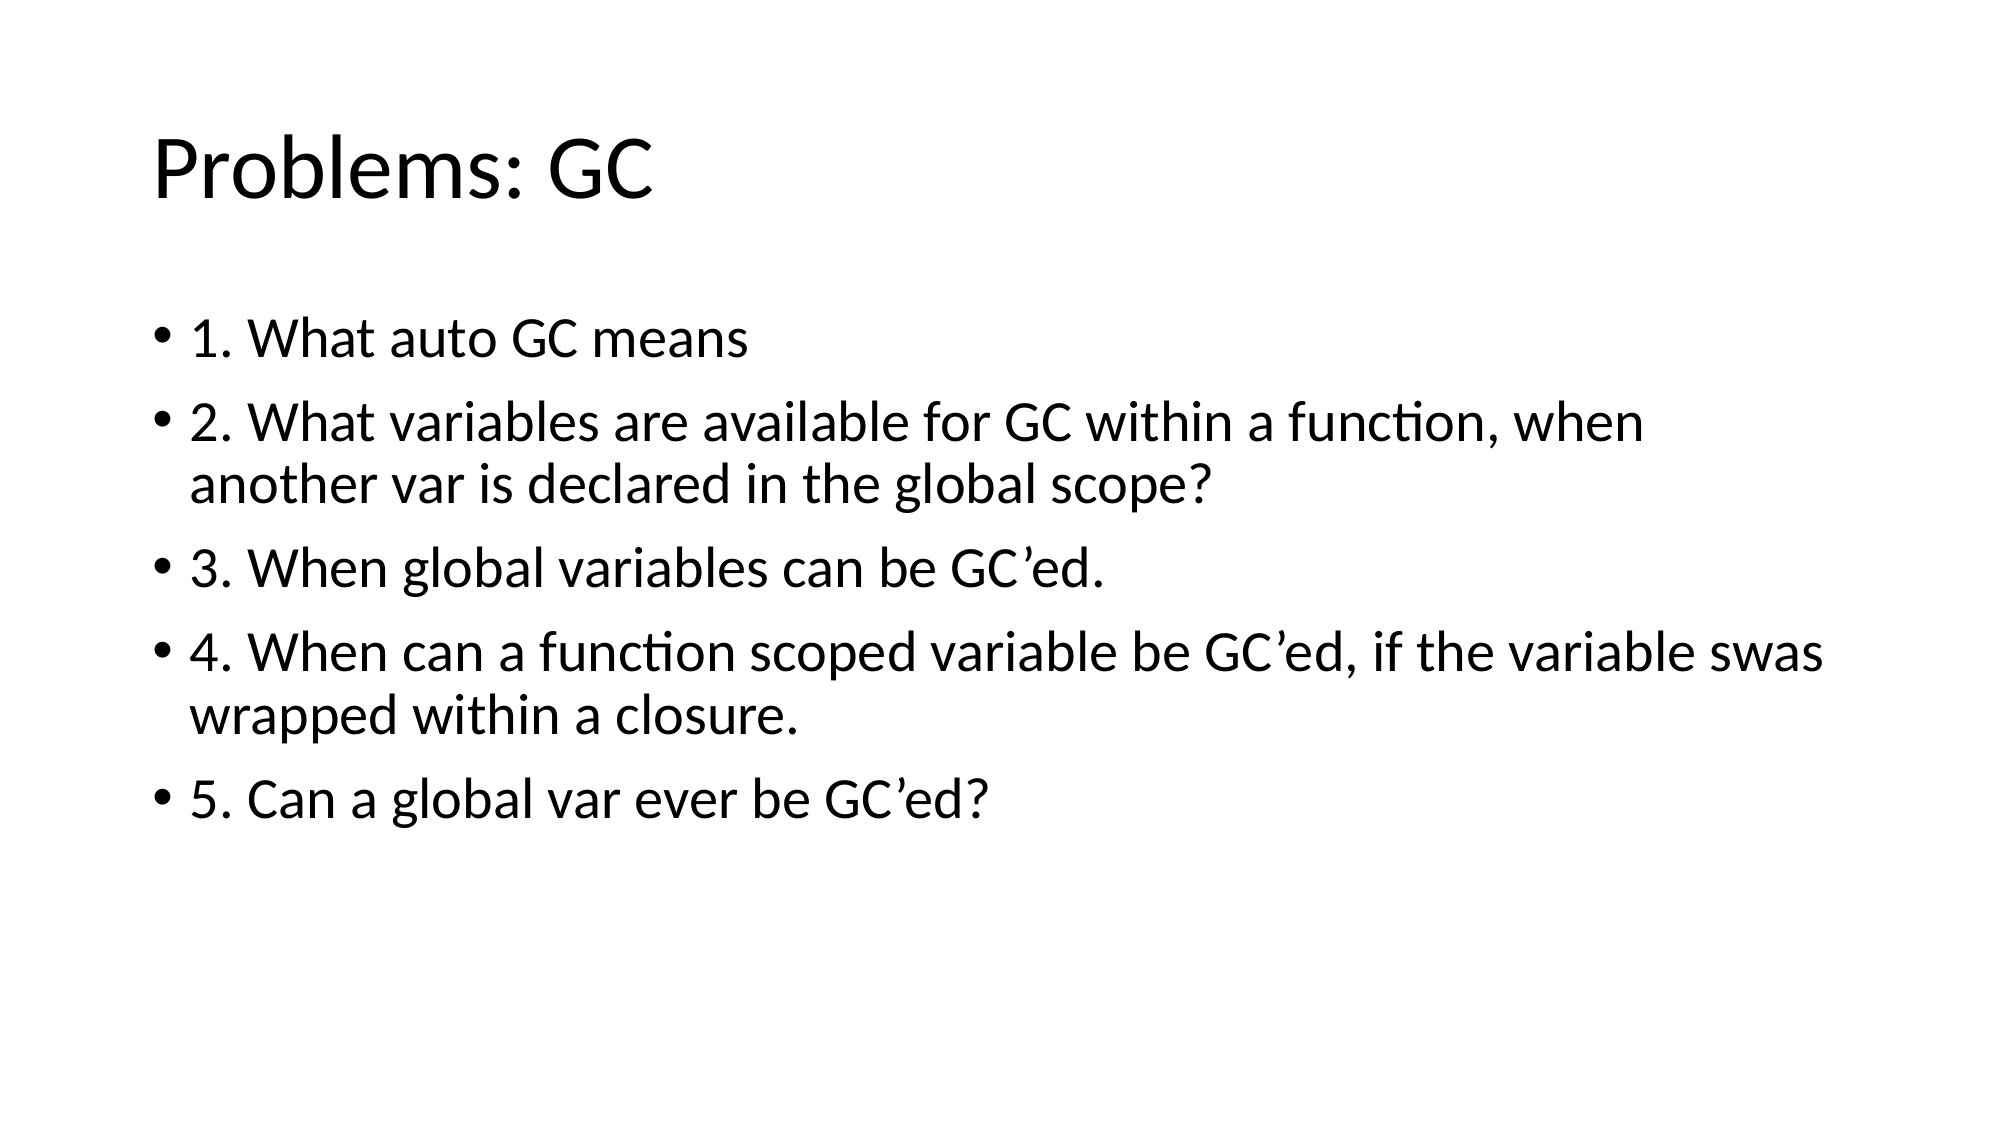

# Problems: GC
1. What auto GC means
2. What variables are available for GC within a function, when another var is declared in the global scope?
3. When global variables can be GC’ed.
4. When can a function scoped variable be GC’ed, if the variable swas wrapped within a closure.
5. Can a global var ever be GC’ed?